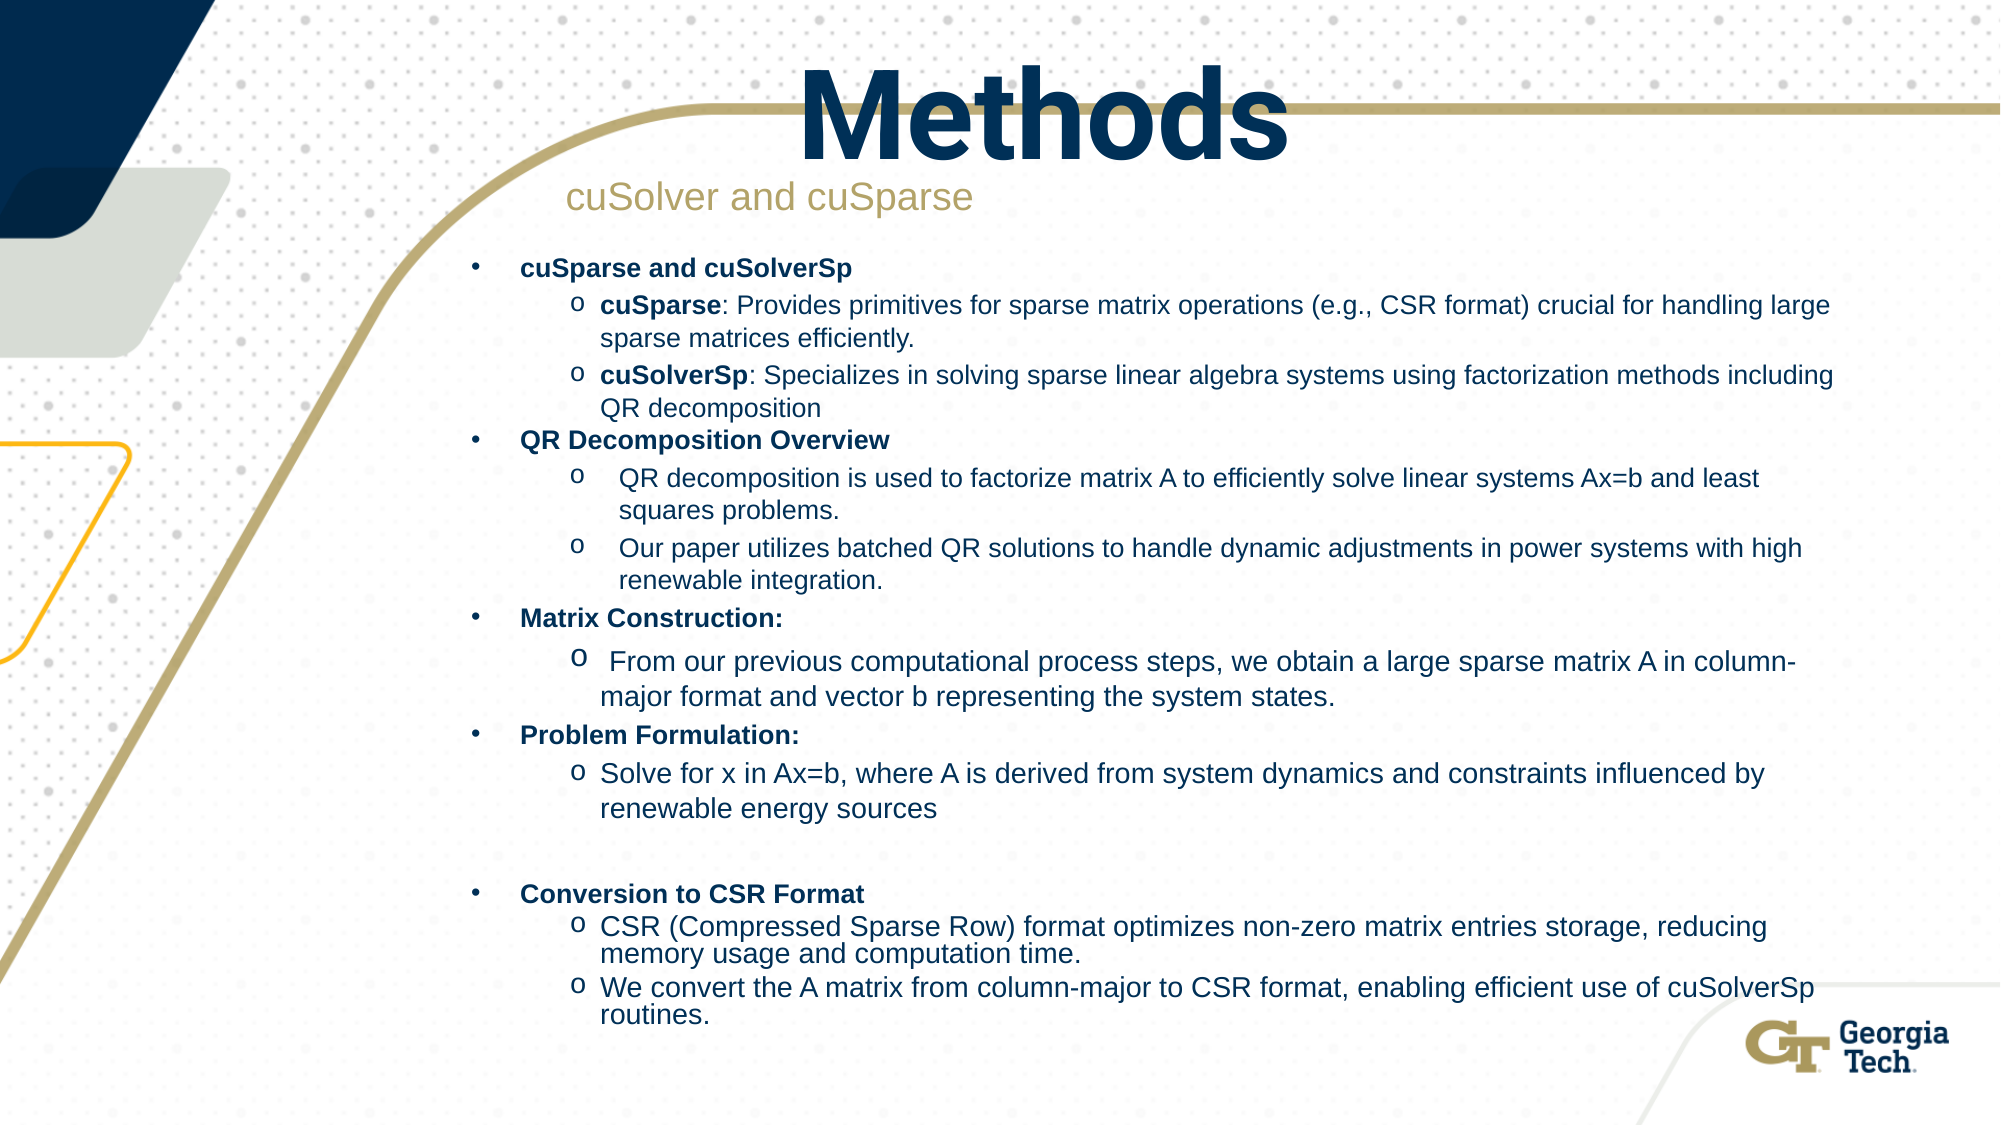

# Methods
cuSolver and cuSparse
cuSparse and cuSolverSp
cuSparse: Provides primitives for sparse matrix operations (e.g., CSR format) crucial for handling large sparse matrices efficiently.
cuSolverSp: Specializes in solving sparse linear algebra systems using factorization methods including QR decomposition
QR Decomposition Overview
QR decomposition is used to factorize matrix A to efficiently solve linear systems Ax=b and least squares problems.
Our paper utilizes batched QR solutions to handle dynamic adjustments in power systems with high renewable integration.
Matrix Construction:
 From our previous computational process steps, we obtain a large sparse matrix A in column-major format and vector b representing the system states.
Problem Formulation:
Solve for x in Ax=b, where A is derived from system dynamics and constraints influenced by renewable energy sources

Conversion to CSR Format
CSR (Compressed Sparse Row) format optimizes non-zero matrix entries storage, reducing memory usage and computation time.
We convert the A matrix from column-major to CSR format, enabling efficient use of cuSolverSp routines.